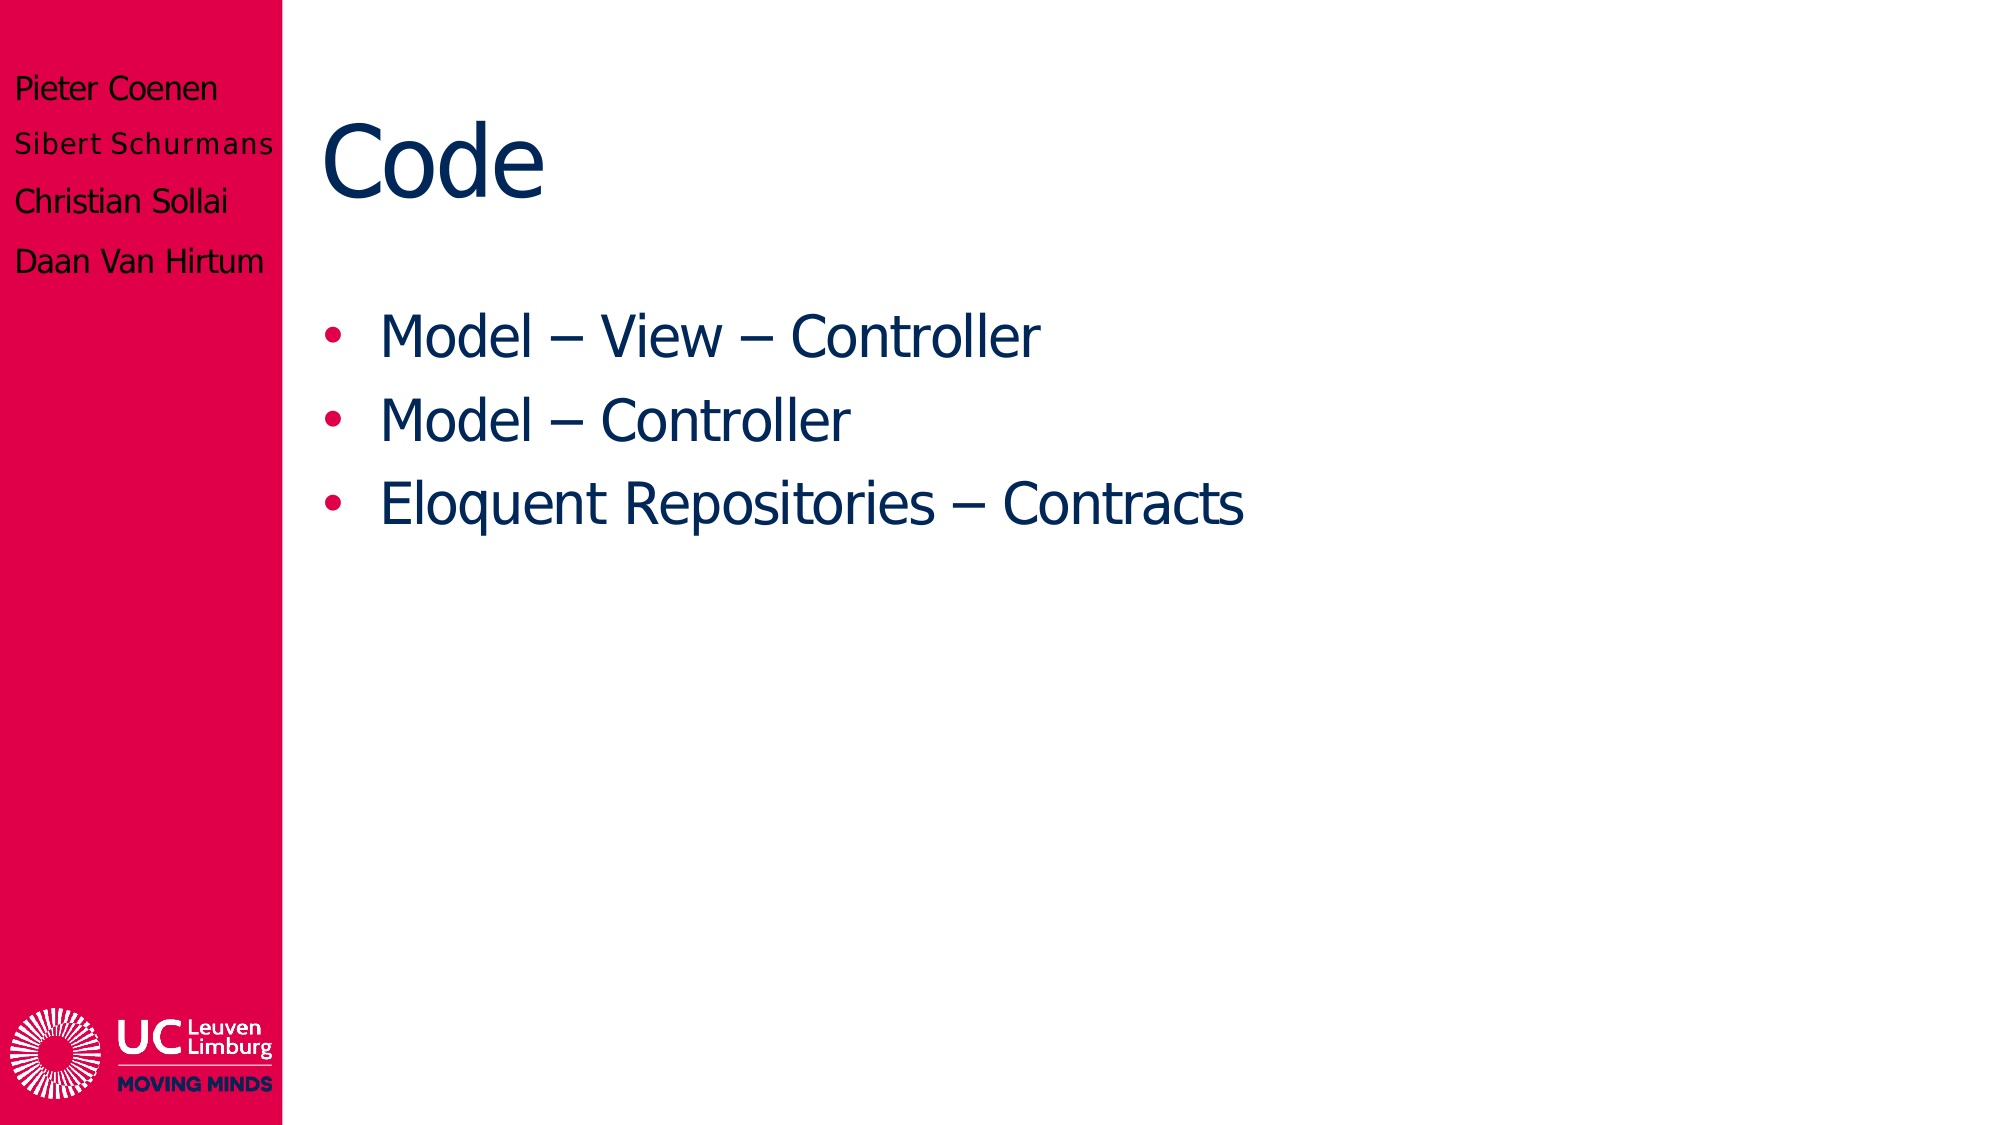

Pieter Coenen
Sibert Schurmans
Christian Sollai
Daan Van Hirtum
# Code
Model – View – Controller
Model – Controller
Eloquent Repositories – Contracts